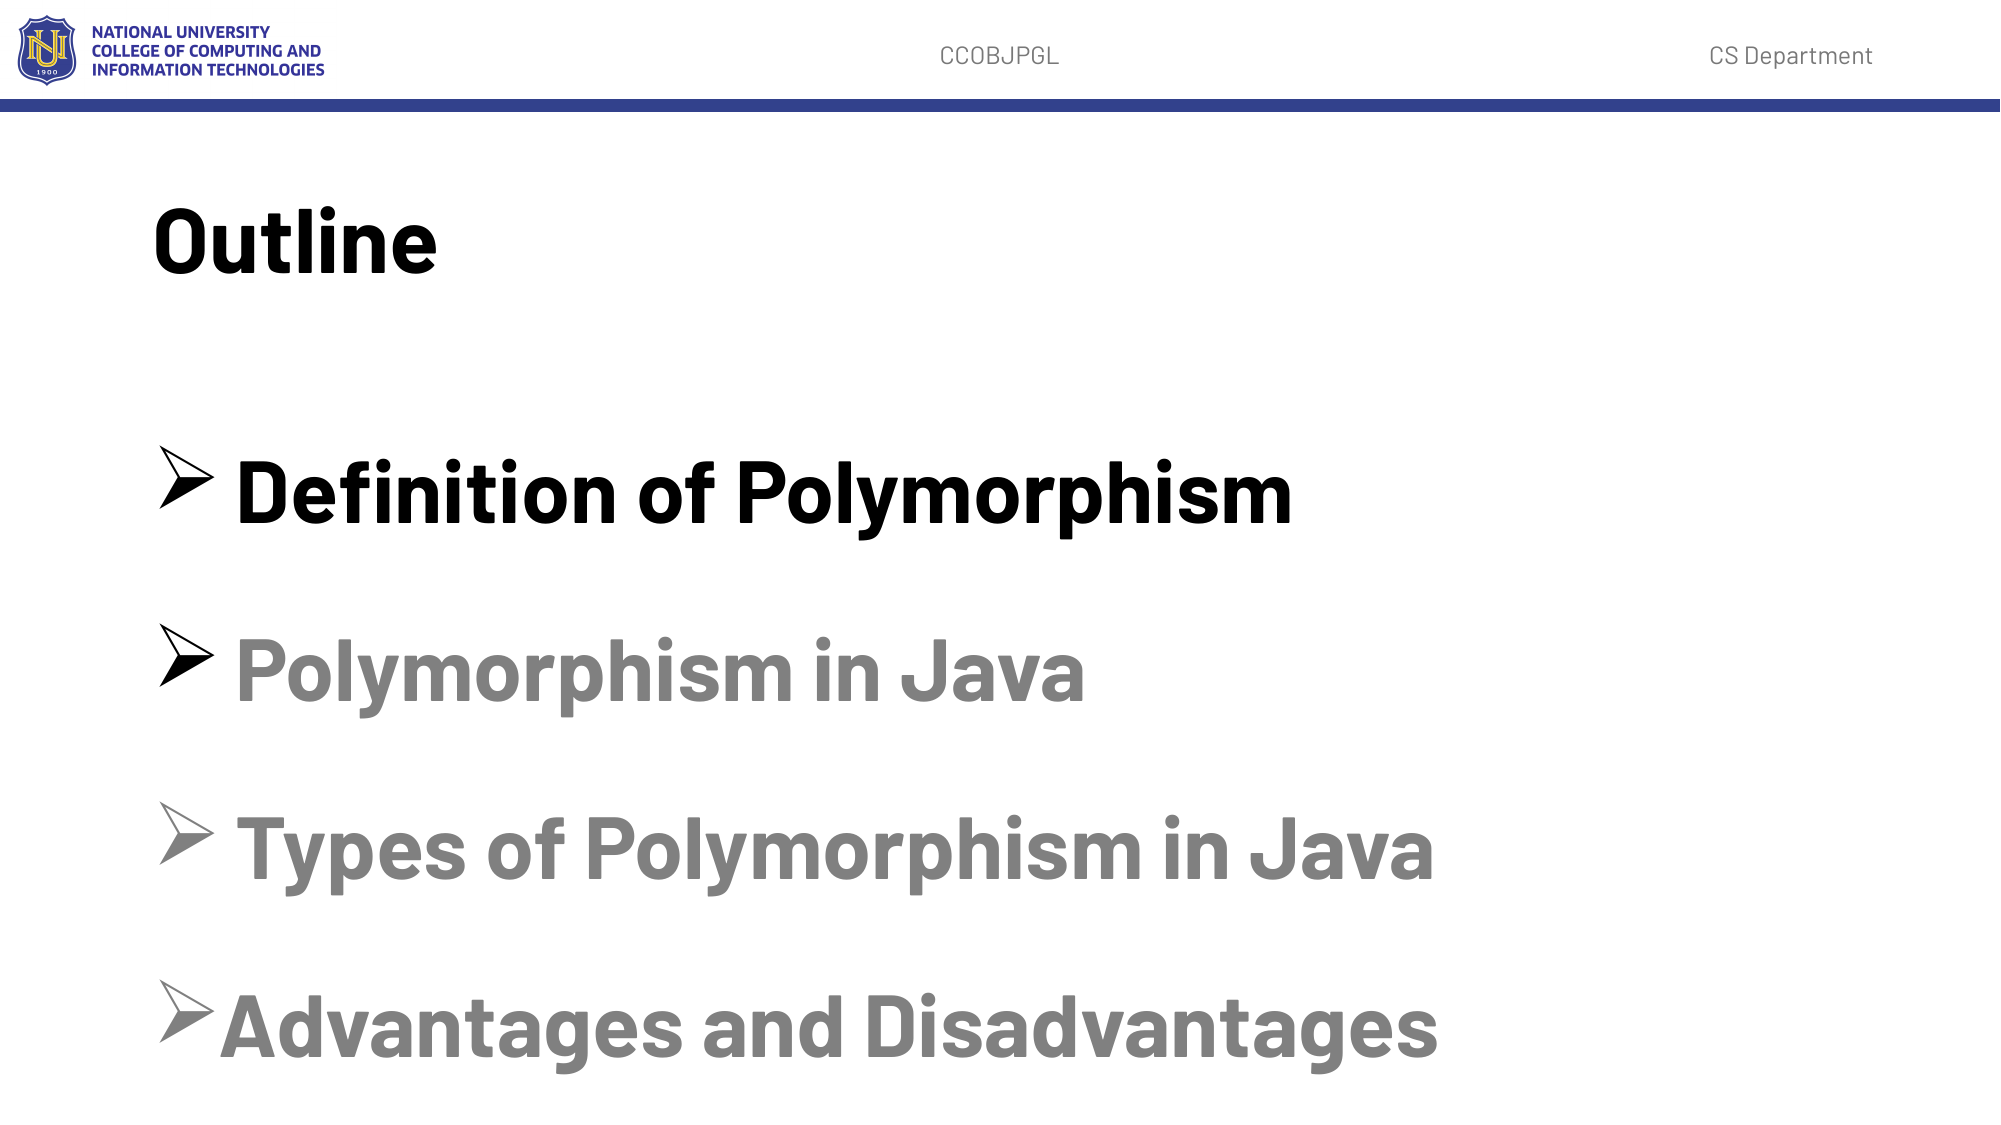

# Outline
 Definition of Polymorphism
 Polymorphism in Java
 Types of Polymorphism in Java
Advantages and Disadvantages